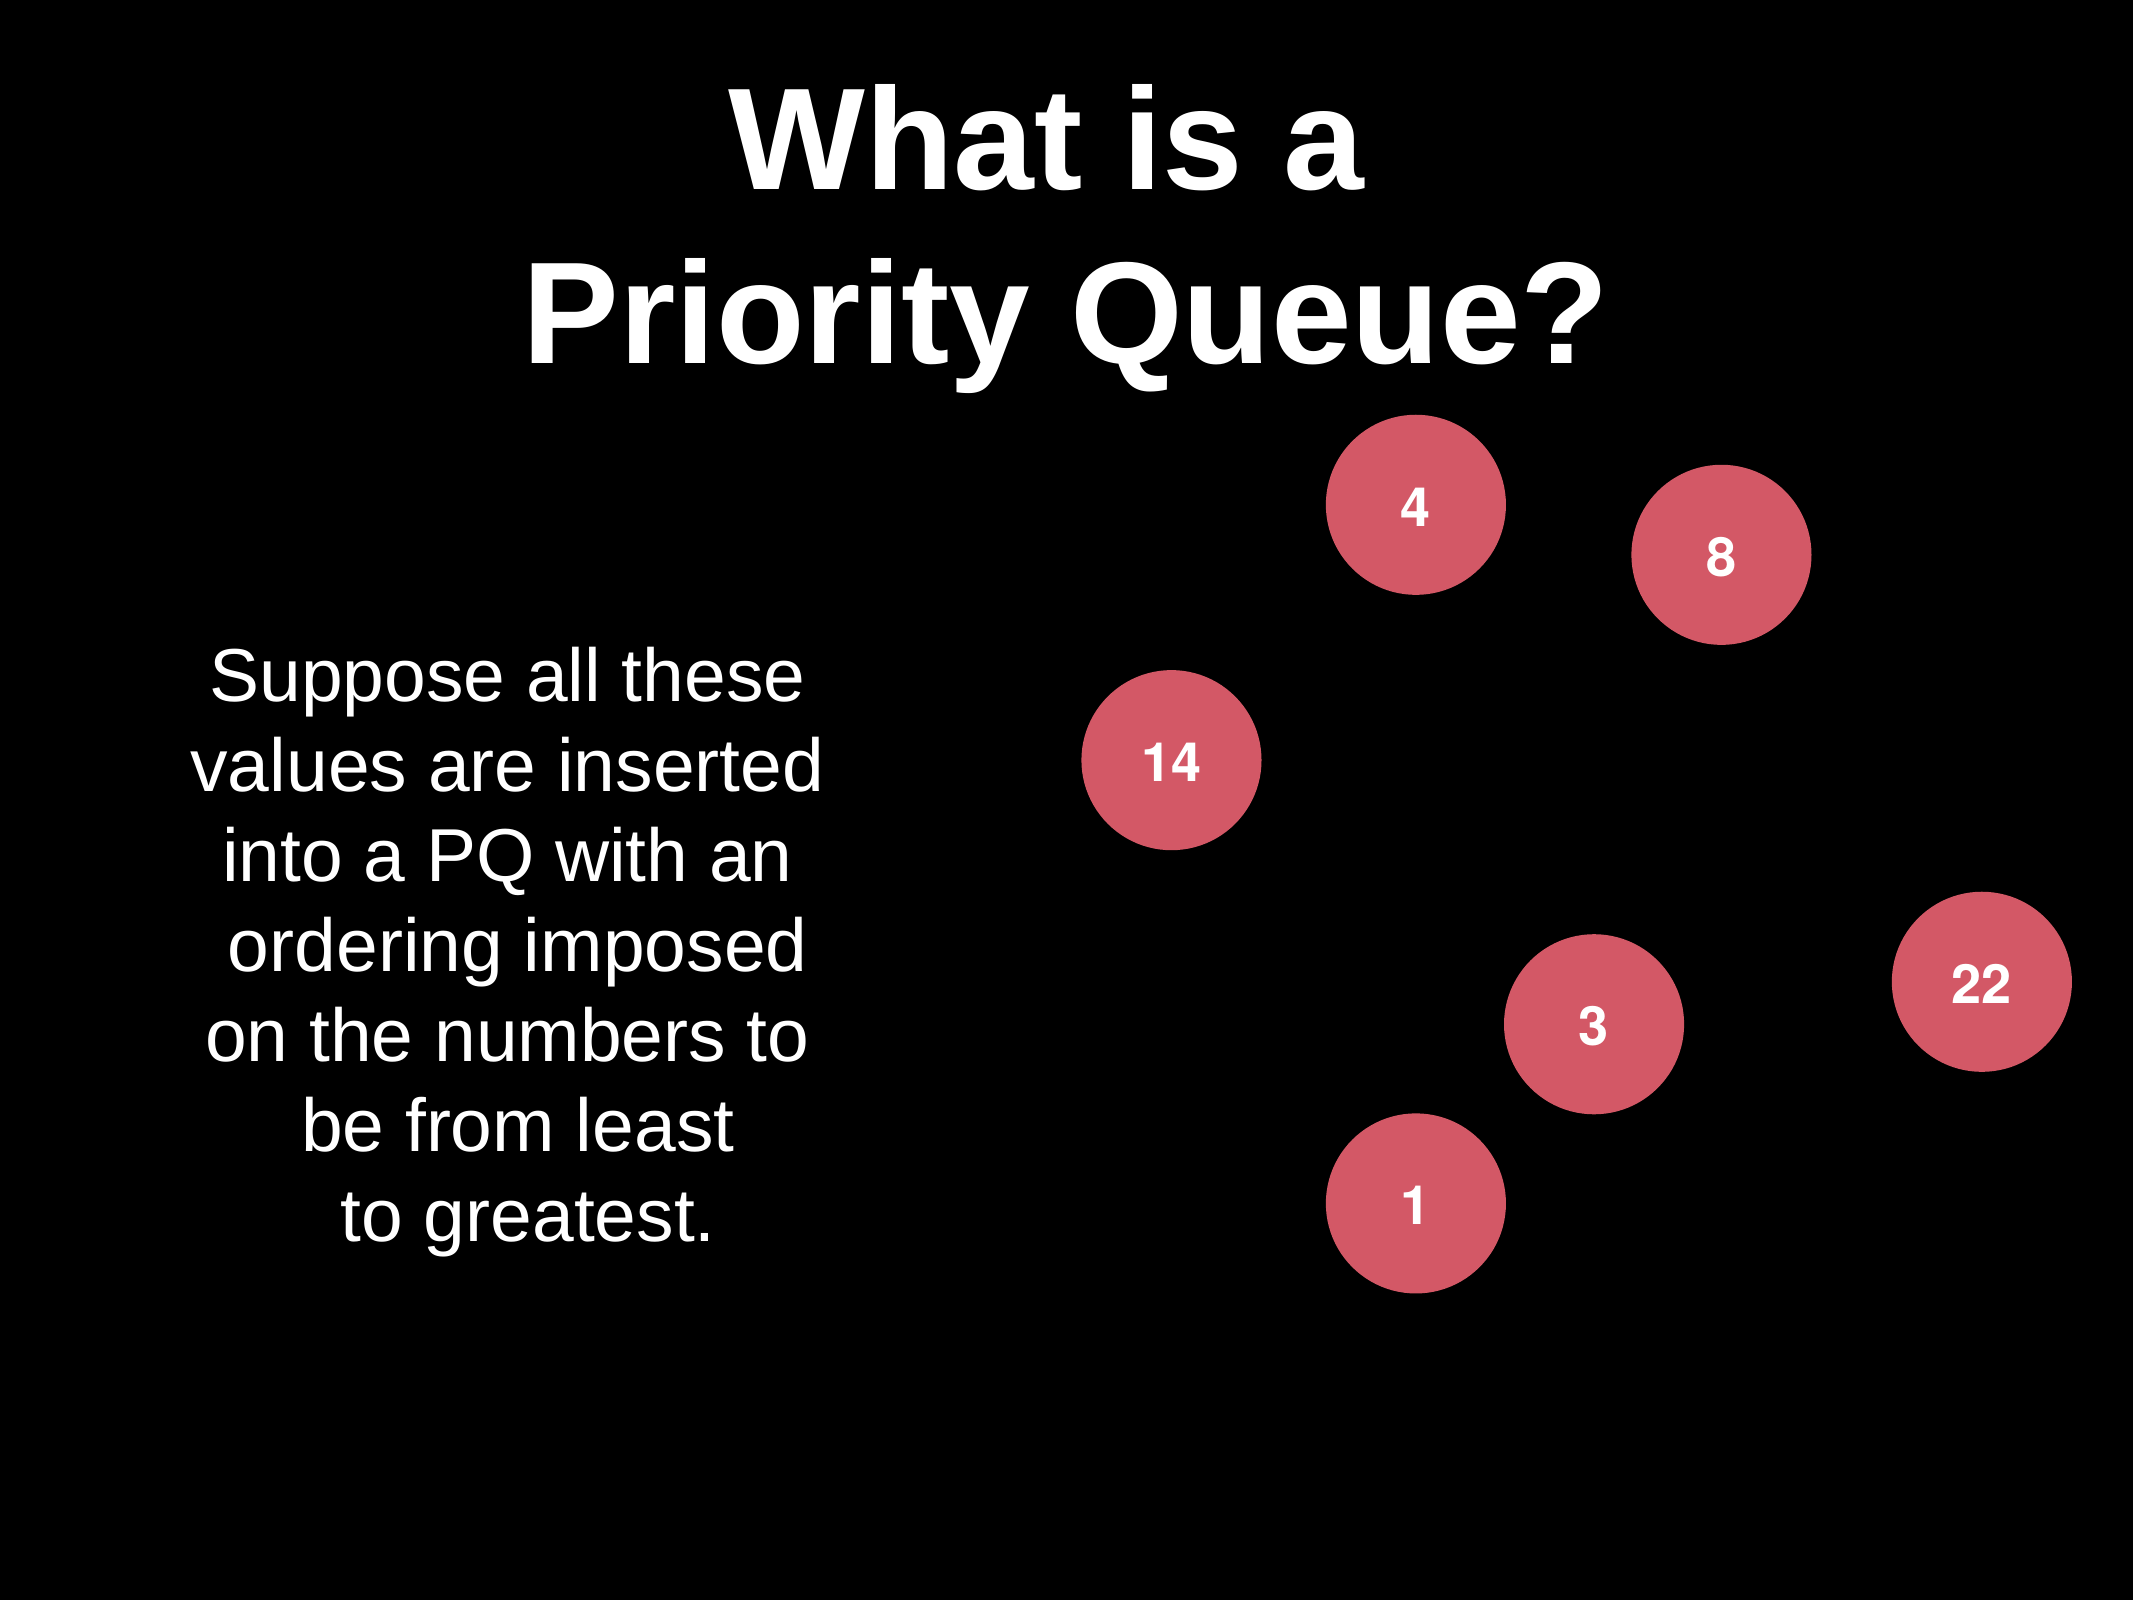

# What is a
Priority Queue?
4
8
Suppose all these
values are inserted
into a PQ with an
ordering imposed
on the numbers to
be from least
 to greatest.
14
22
3
1